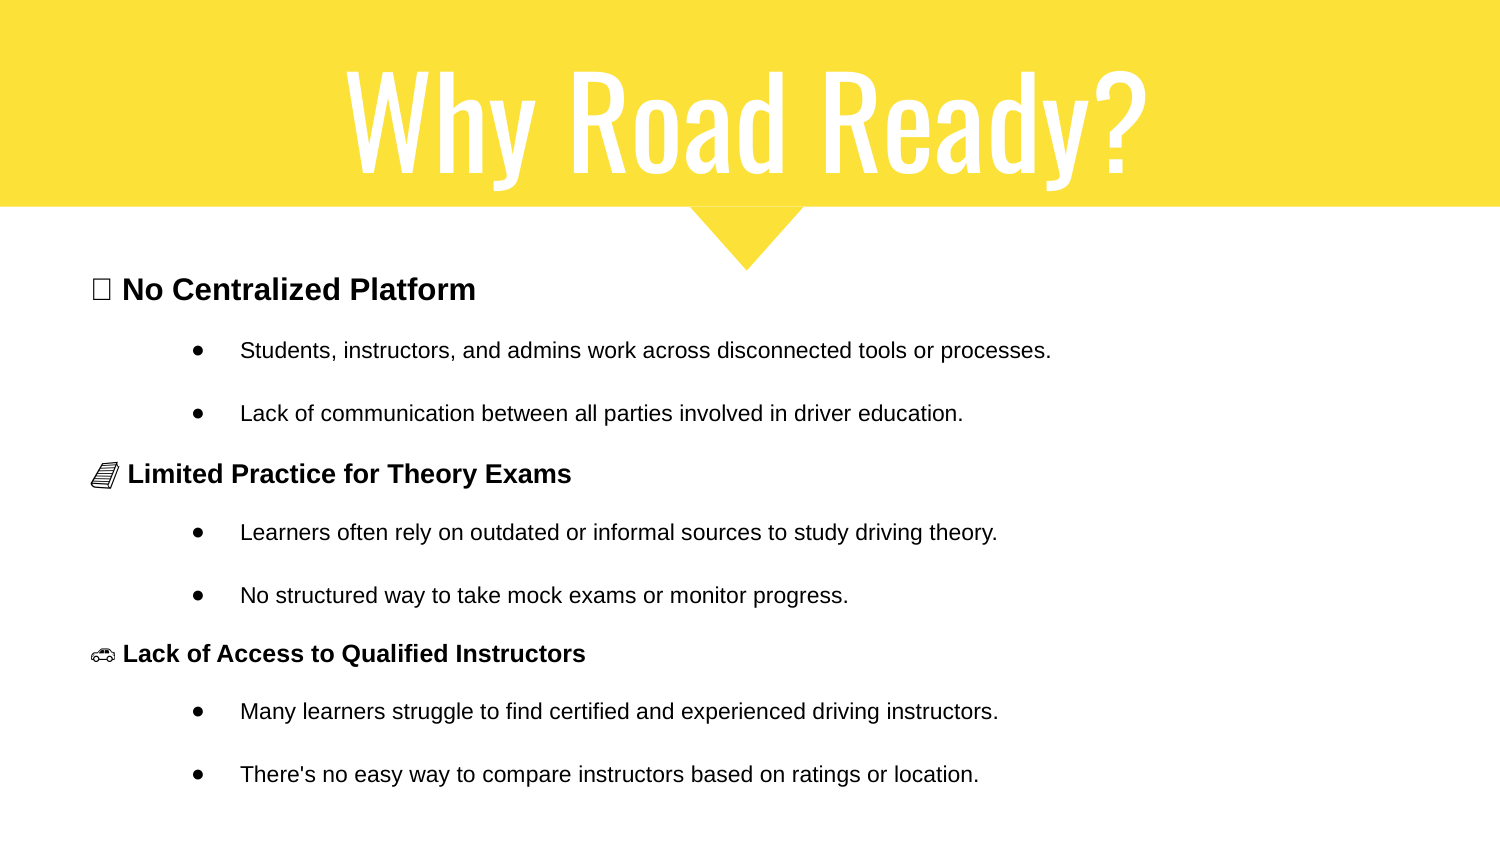

# Why Road Ready?
🧭 No Centralized Platform
Students, instructors, and admins work across disconnected tools or processes.
Lack of communication between all parties involved in driver education.
📘 Limited Practice for Theory Exams
Learners often rely on outdated or informal sources to study driving theory.
No structured way to take mock exams or monitor progress.
🚗 Lack of Access to Qualified Instructors
Many learners struggle to find certified and experienced driving instructors.
There's no easy way to compare instructors based on ratings or location.